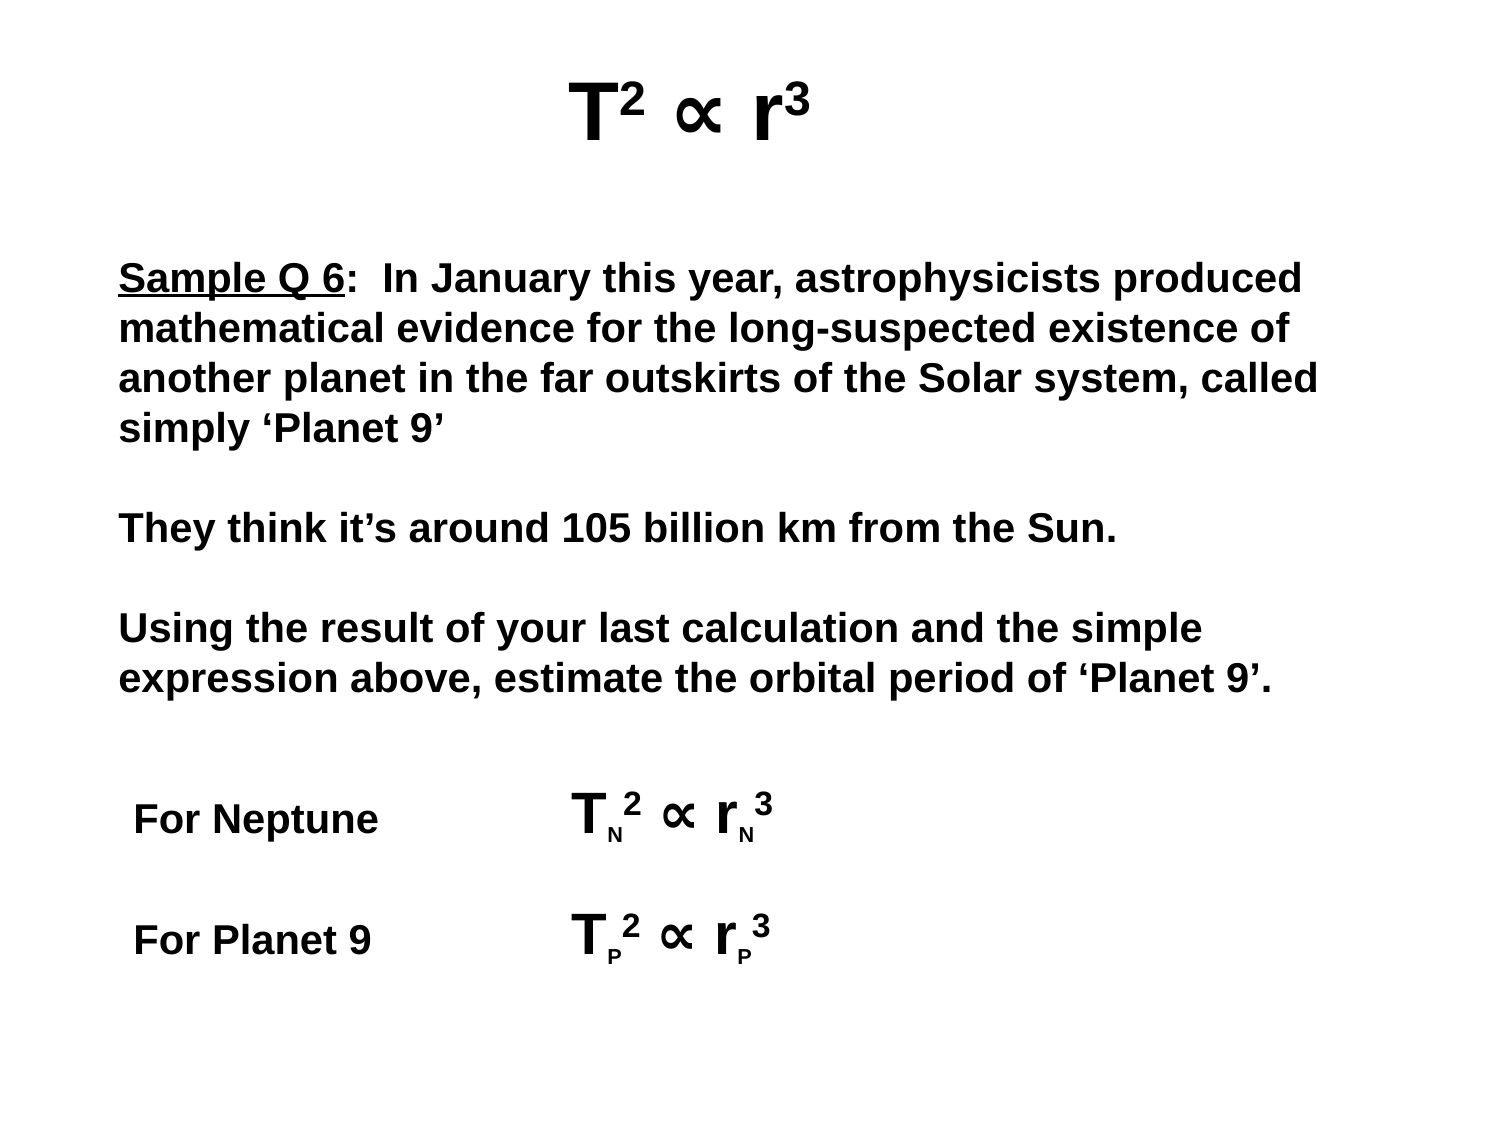

T2 ∝ r3

Sample Q 6:  In January this year, astrophysicists produced mathematical evidence for the long-suspected existence of another planet in the far outskirts of the Solar system, called simply ‘Planet 9’

They think it’s around 105 billion km from the Sun.

Using the result of your last calculation and the simple expression above, estimate the orbital period of ‘Planet 9’.
 For Neptune		TN2 ∝ rN3

 For Planet 9		TP2 ∝ rP3